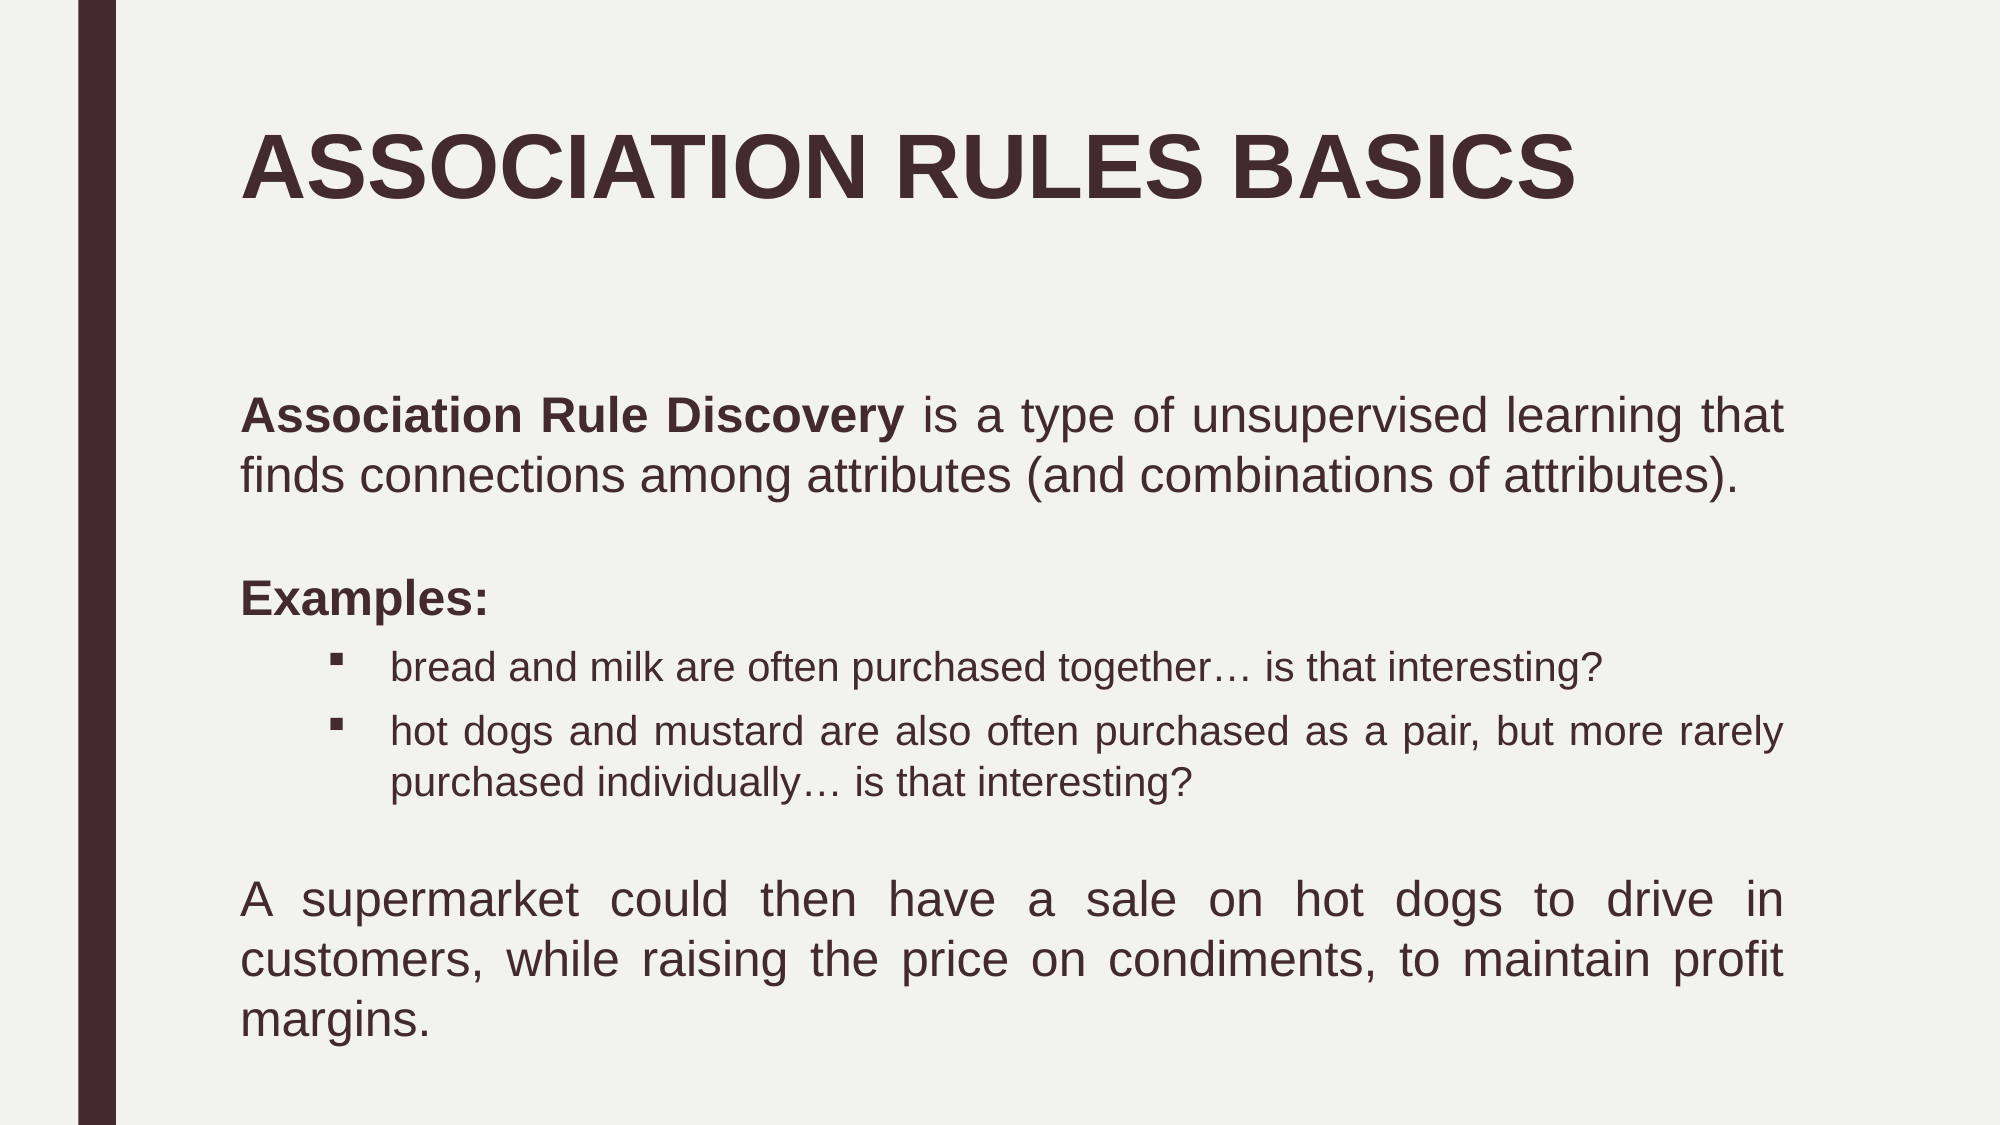

# ASSOCIATION RULES BASICS
Association Rule Discovery is a type of unsupervised learning that finds connections among attributes (and combinations of attributes).

Examples:
bread and milk are often purchased together… is that interesting?
hot dogs and mustard are also often purchased as a pair, but more rarely purchased individually… is that interesting?

A supermarket could then have a sale on hot dogs to drive in customers, while raising the price on condiments, to maintain profit margins.